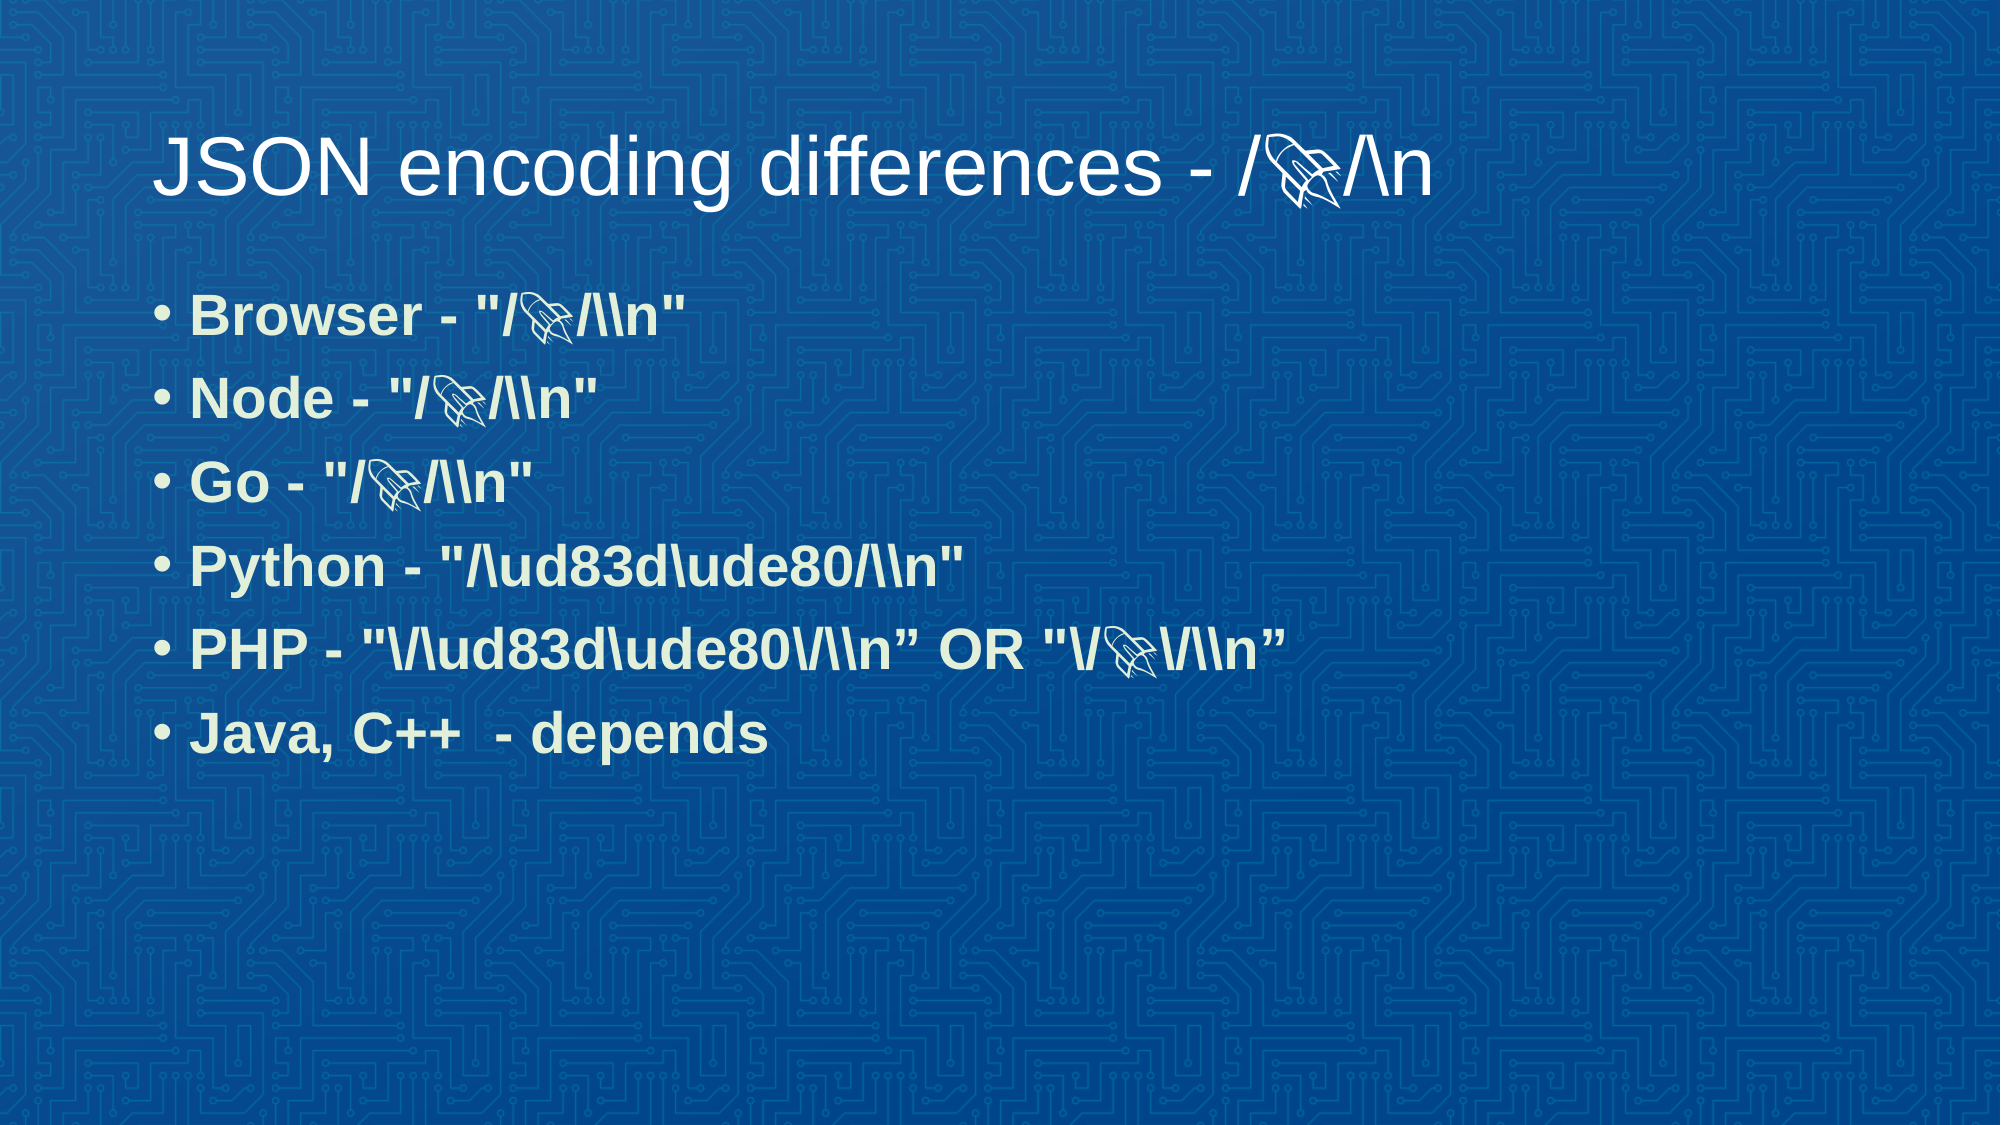

# JSON encoding differences - /🚀/\n
Browser - "/🚀/\\n"
Node - "/🚀/\\n"
Go - "/🚀/\\n"
Python - "/\ud83d\ude80/\\n"
PHP - "\/\ud83d\ude80\/\\n” OR "\/🚀\/\\n”
Java, C++  - depends